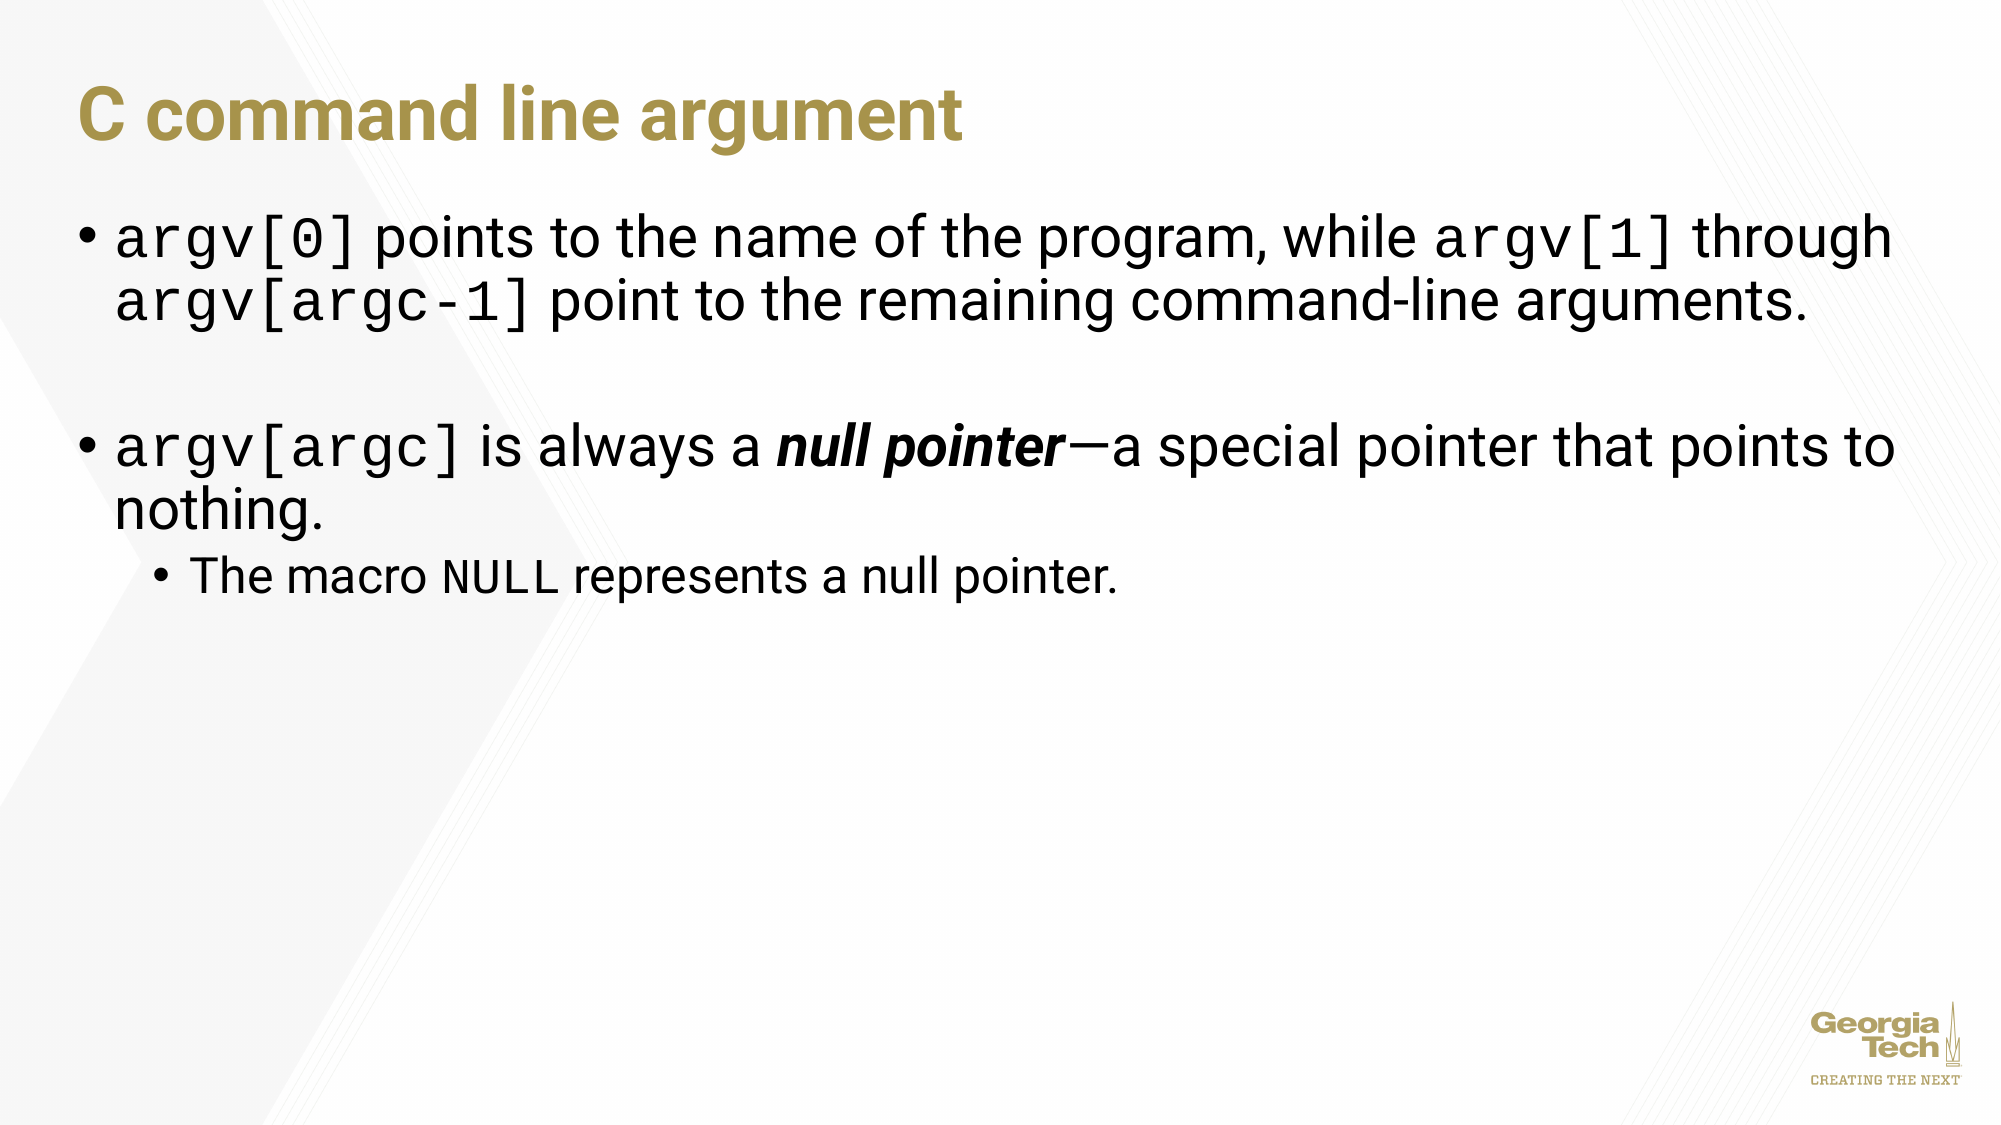

# C command line argument
argv[0] points to the name of the program, while argv[1] through argv[argc-1] point to the remaining command-line arguments.

argv[argc] is always a null pointer—a special pointer that points to nothing.
The macro NULL represents a null pointer.